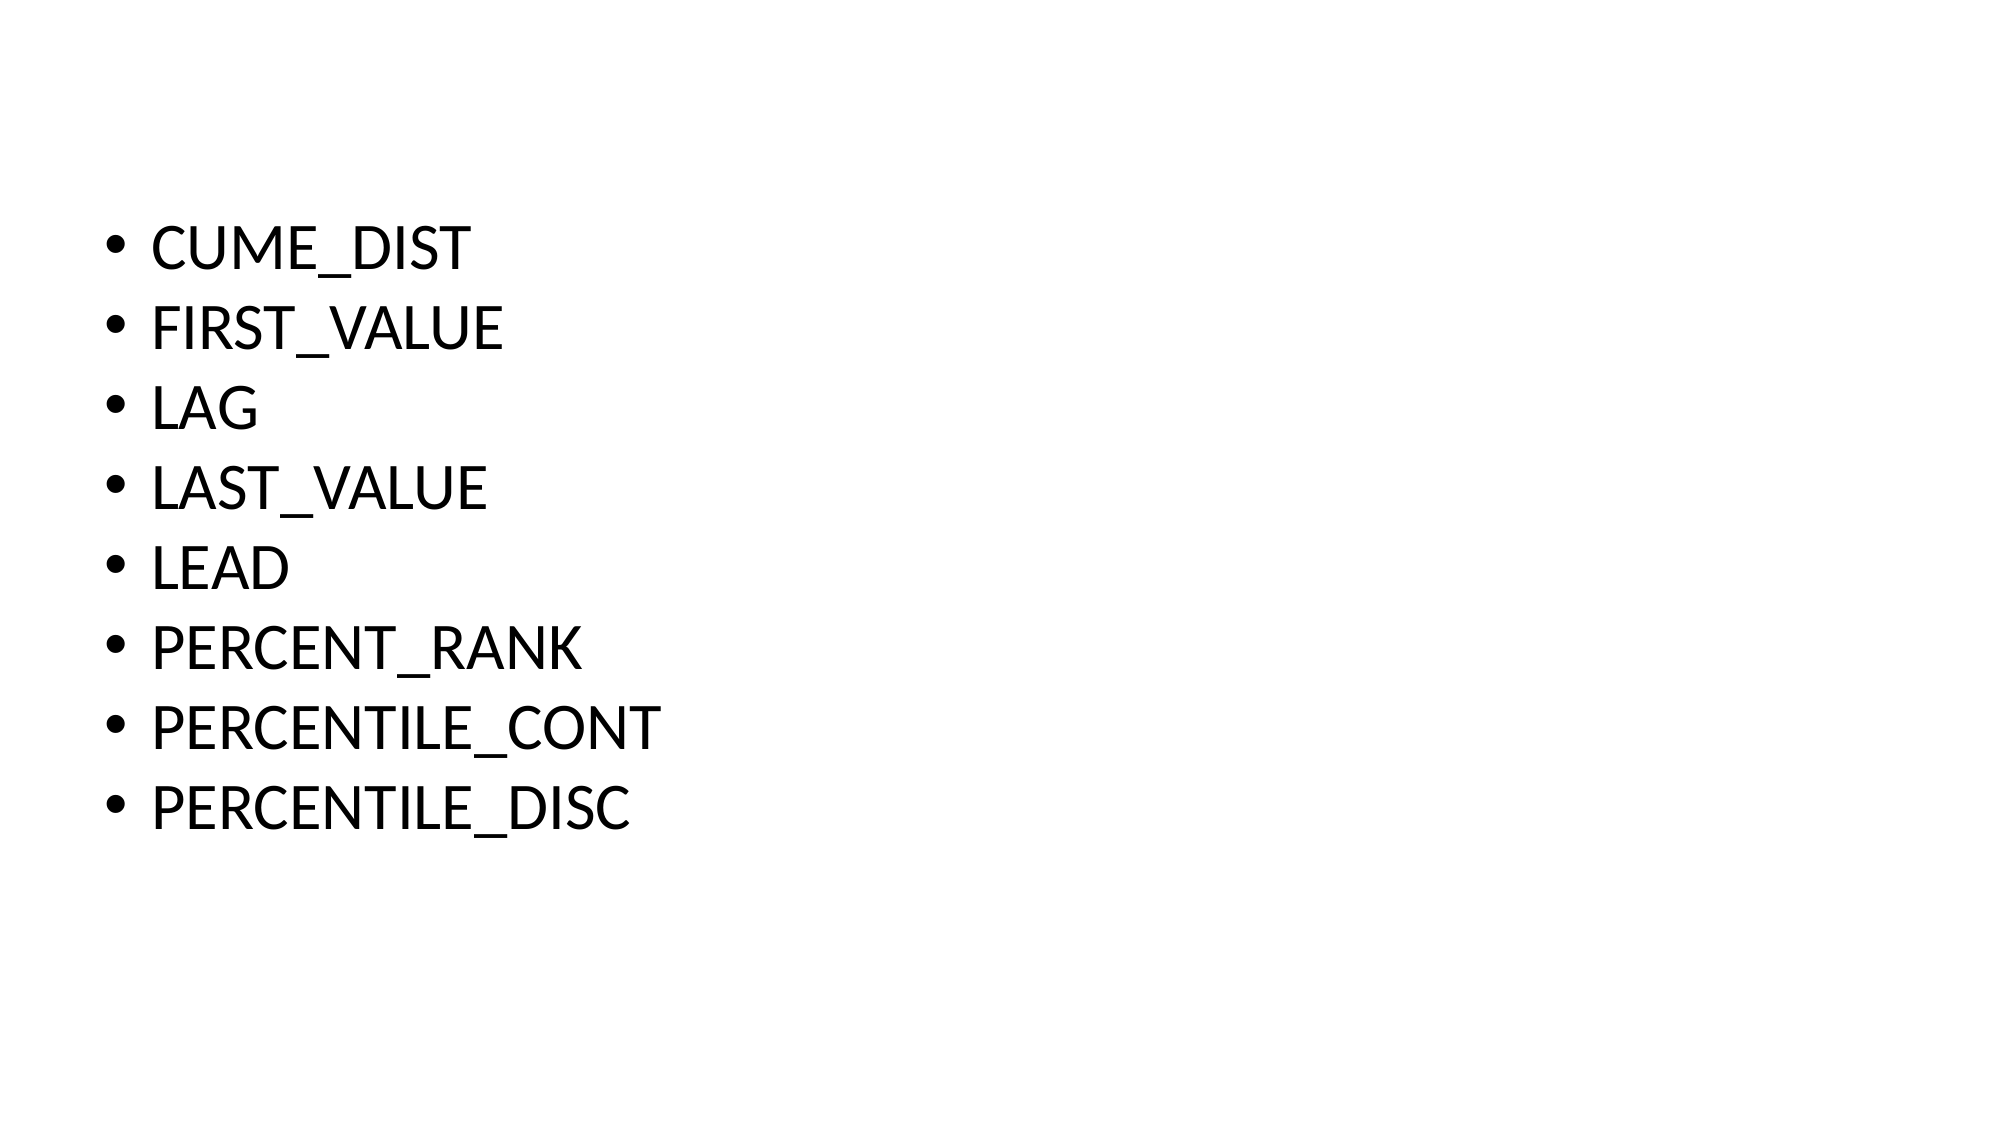

CUME_DIST
FIRST_VALUE
LAG
LAST_VALUE
LEAD
PERCENT_RANK
PERCENTILE_CONT
PERCENTILE_DISC